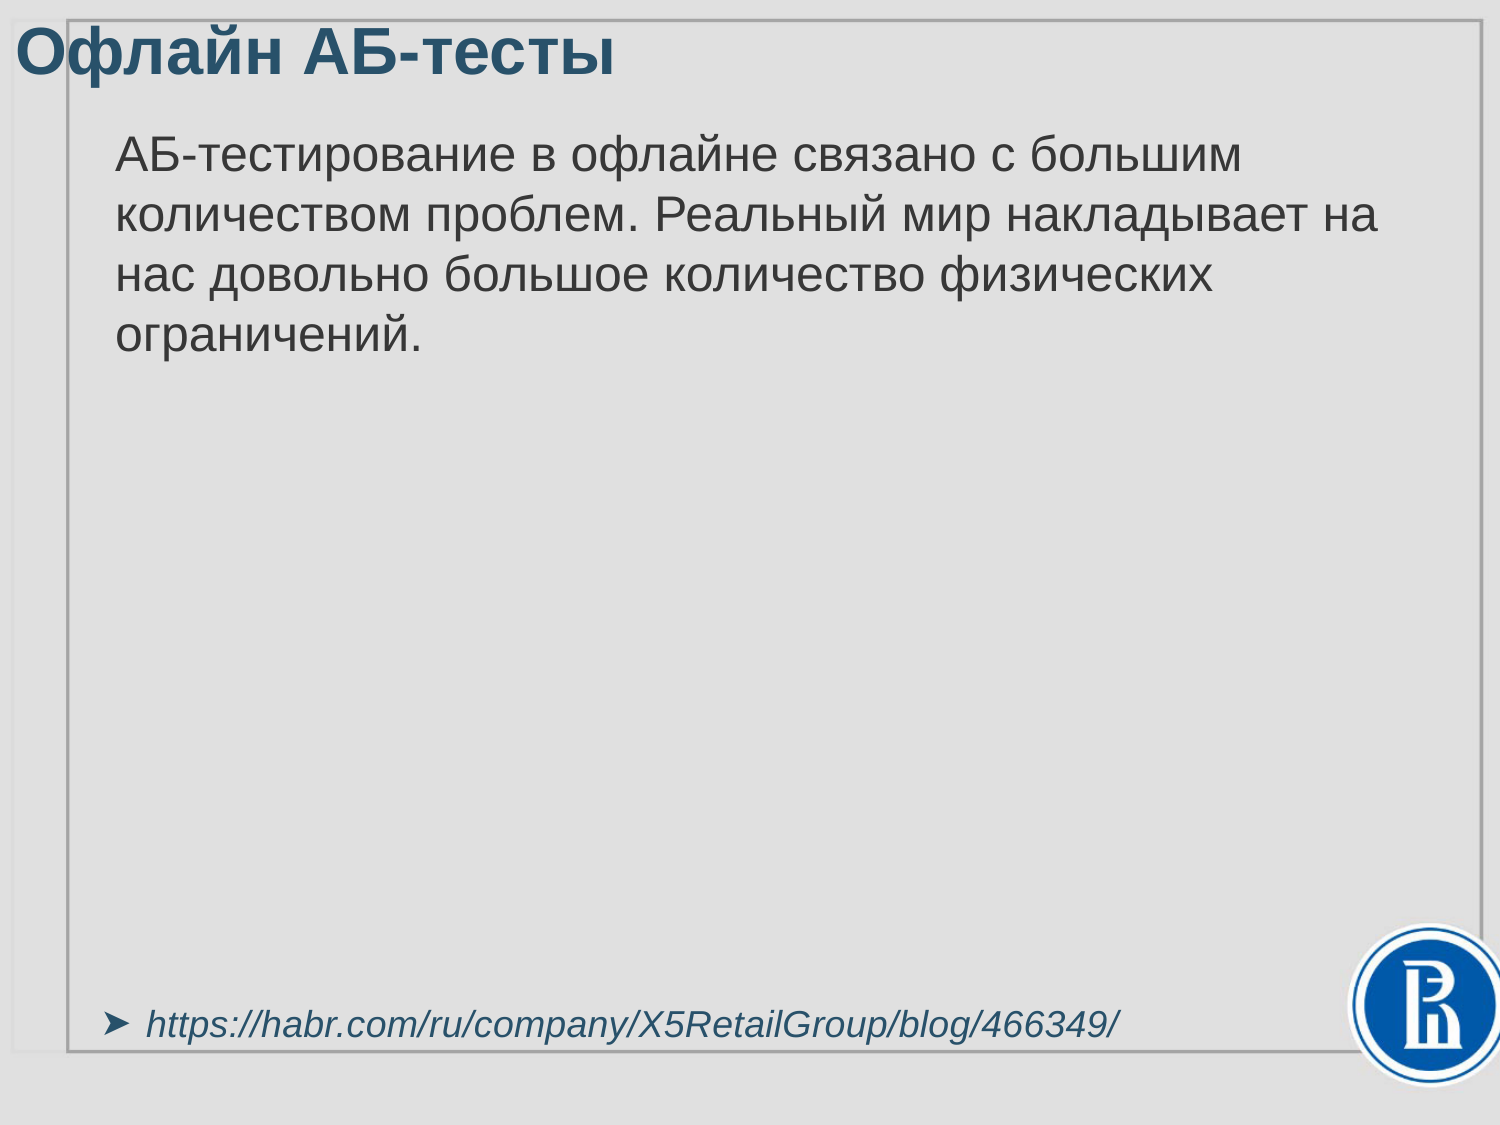

# Офлайн АБ-тесты
АБ-тестирование в офлайне связано с большим количеством проблем. Реальный мир накладывает на нас довольно большое количество физических ограничений.
https://habr.com/ru/company/X5RetailGroup/blog/466349/